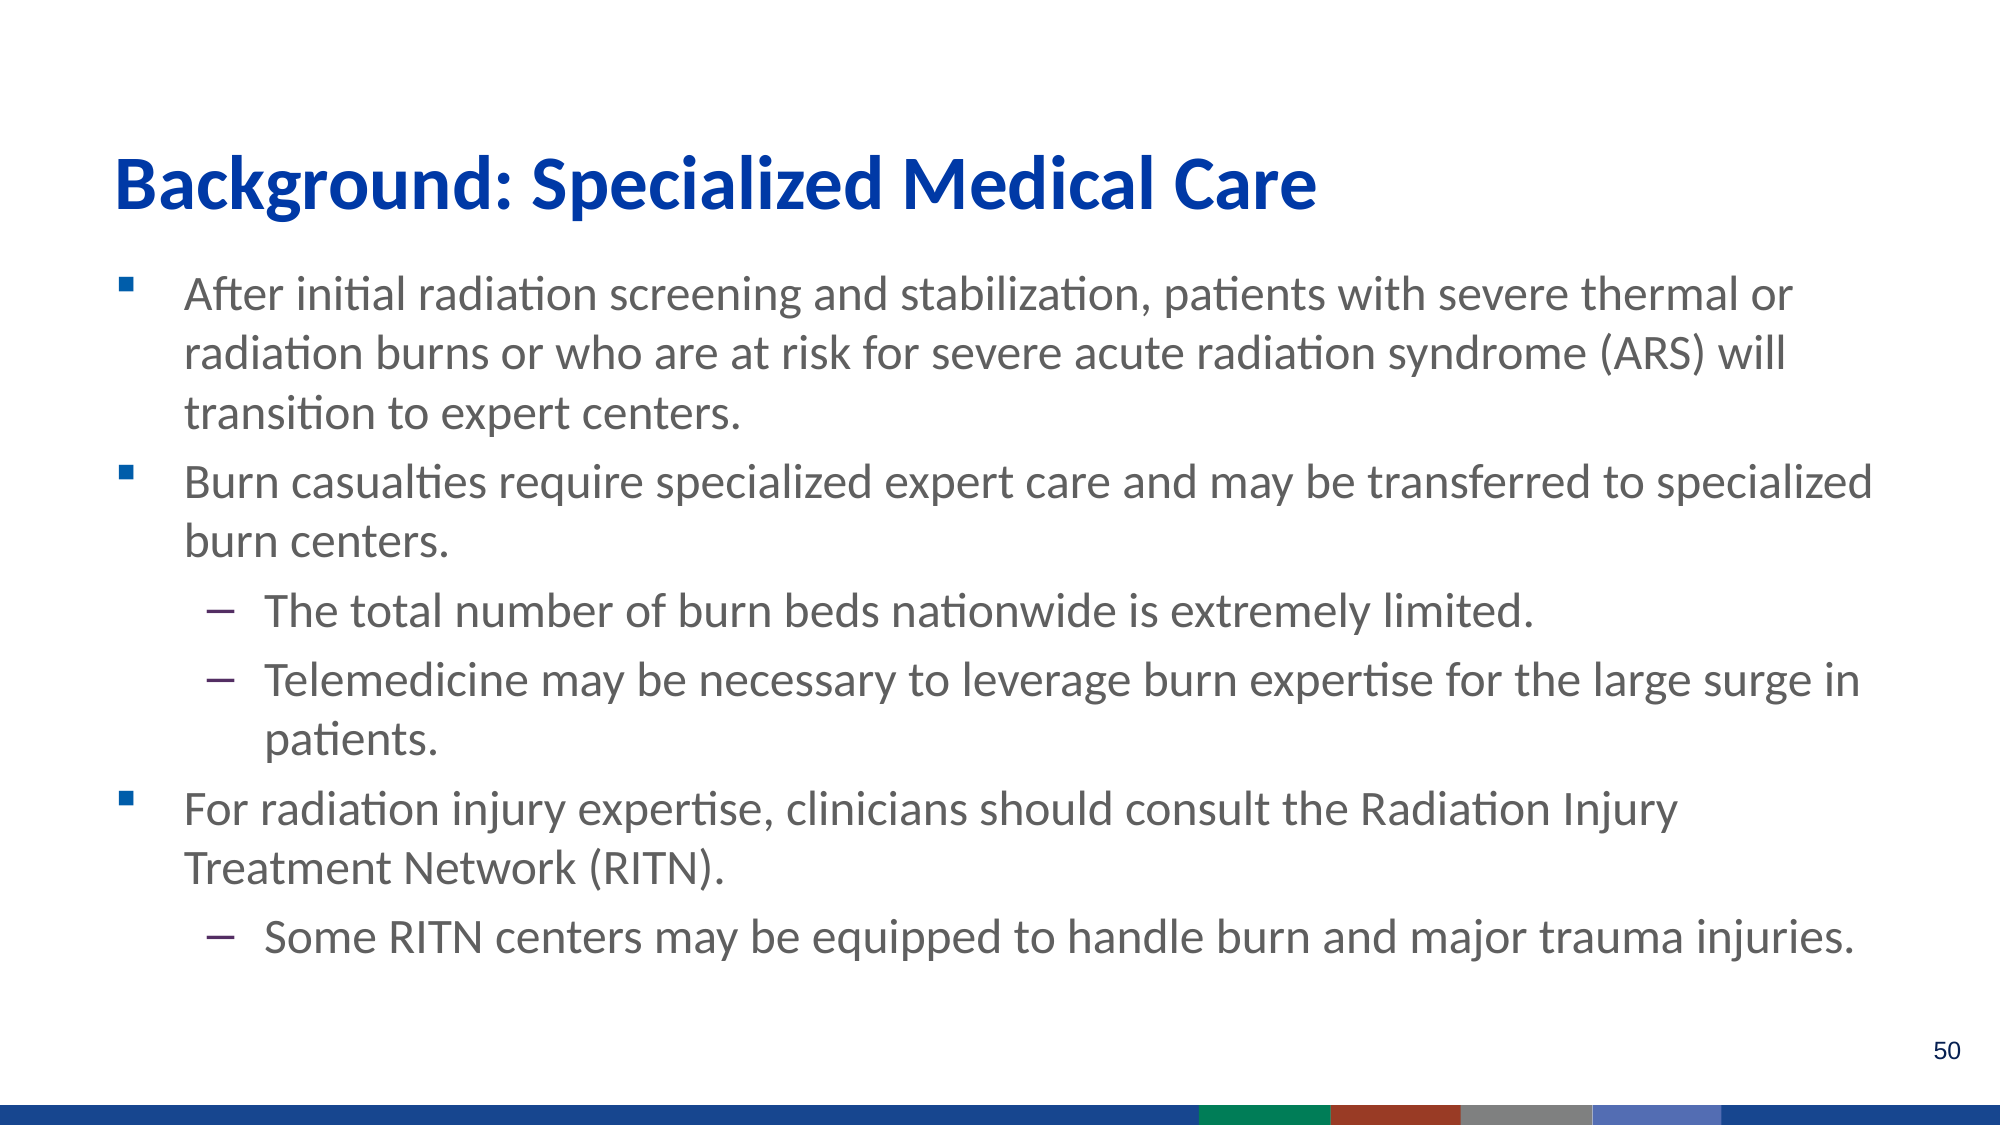

# Background: Specialized Medical Care
After initial radiation screening and stabilization, patients with severe thermal or radiation burns or who are at risk for severe acute radiation syndrome (ARS) will transition to expert centers.
Burn casualties require specialized expert care and may be transferred to specialized burn centers.
The total number of burn beds nationwide is extremely limited.
Telemedicine may be necessary to leverage burn expertise for the large surge in patients.
For radiation injury expertise, clinicians should consult the Radiation Injury Treatment Network (RITN).
Some RITN centers may be equipped to handle burn and major trauma injuries.
50